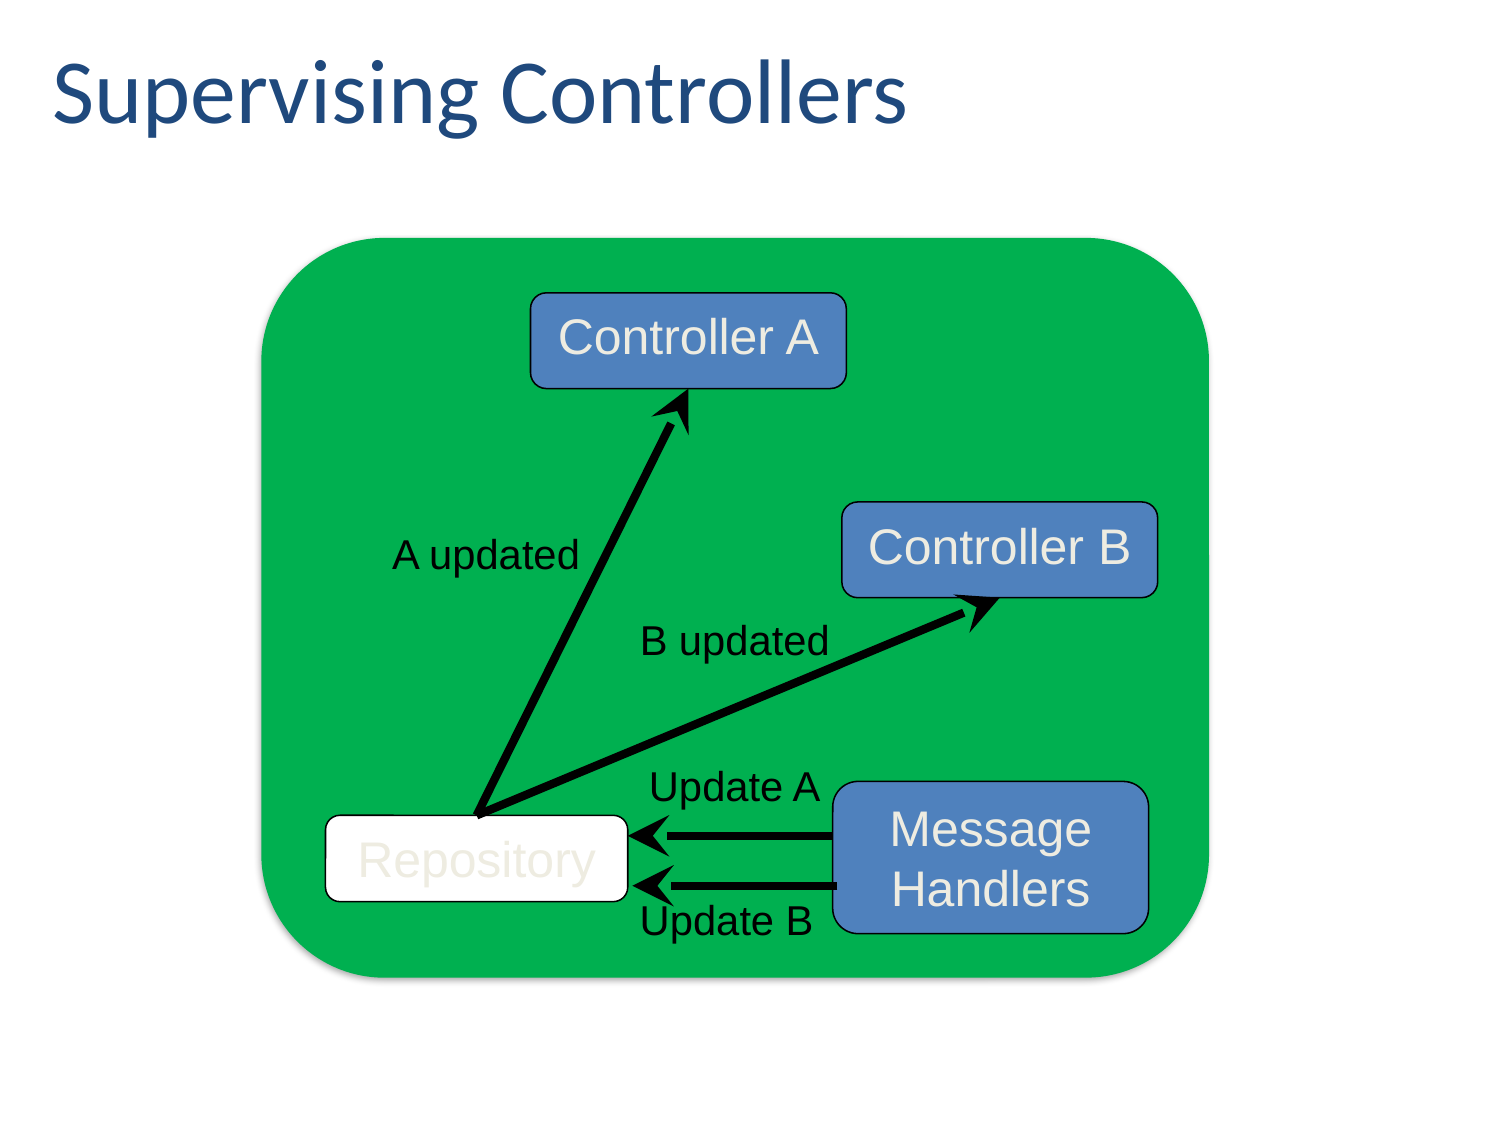

Supervising Controllers

Controller A
Controller B
A updated
B updated
Update A
Message Handlers
Repository
Update B